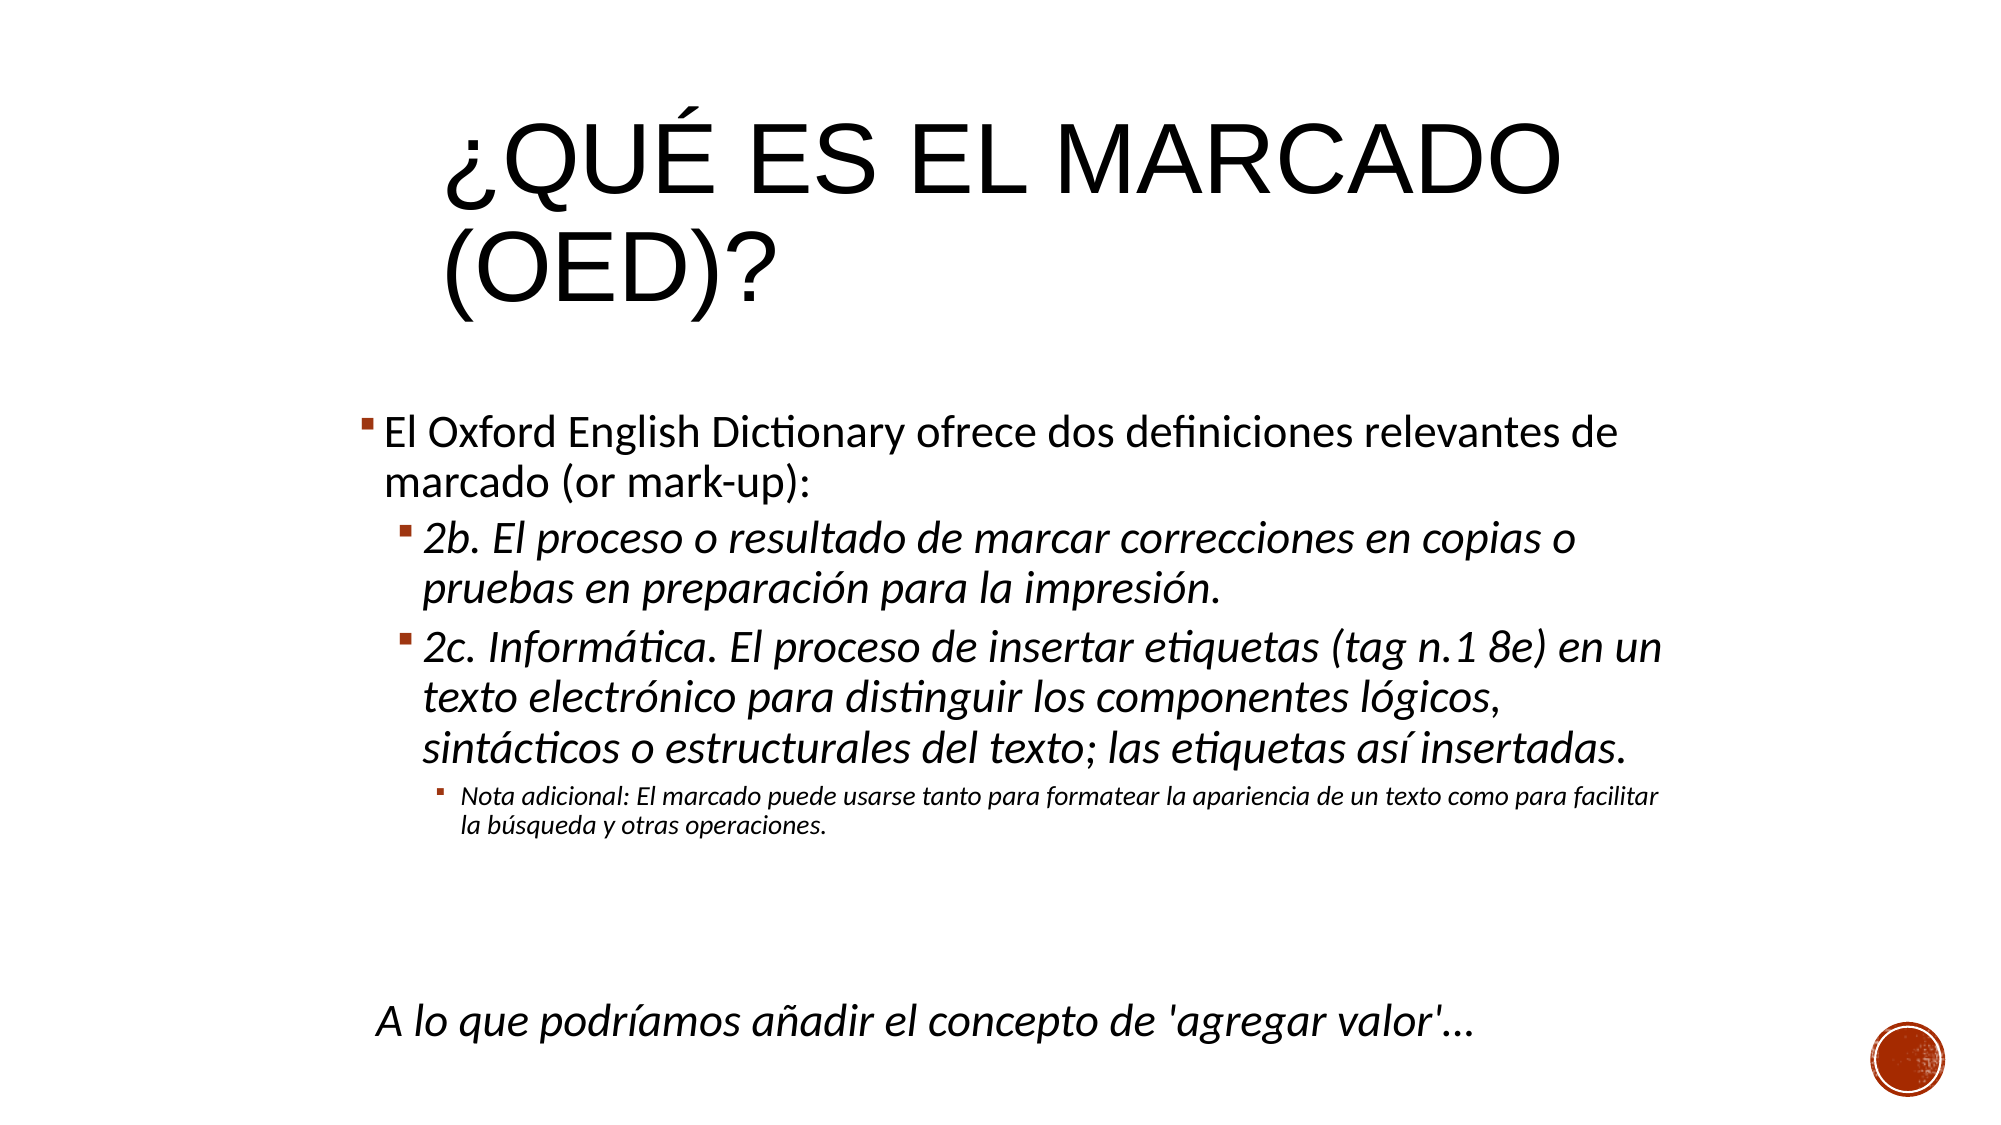

# ¿Qué es el marcado (OED)?

El Oxford English Dictionary ofrece dos definiciones relevantes de marcado (or mark-up):
2b. El proceso o resultado de marcar correcciones en copias o pruebas en preparación para la impresión.
2c. Informática. El proceso de insertar etiquetas (tag n.1 8e) en un texto electrónico para distinguir los componentes lógicos, sintácticos o estructurales del texto; las etiquetas así insertadas.
Nota adicional: El marcado puede usarse tanto para formatear la apariencia de un texto como para facilitar la búsqueda y otras operaciones.

A lo que podríamos añadir el concepto de 'agregar valor'…